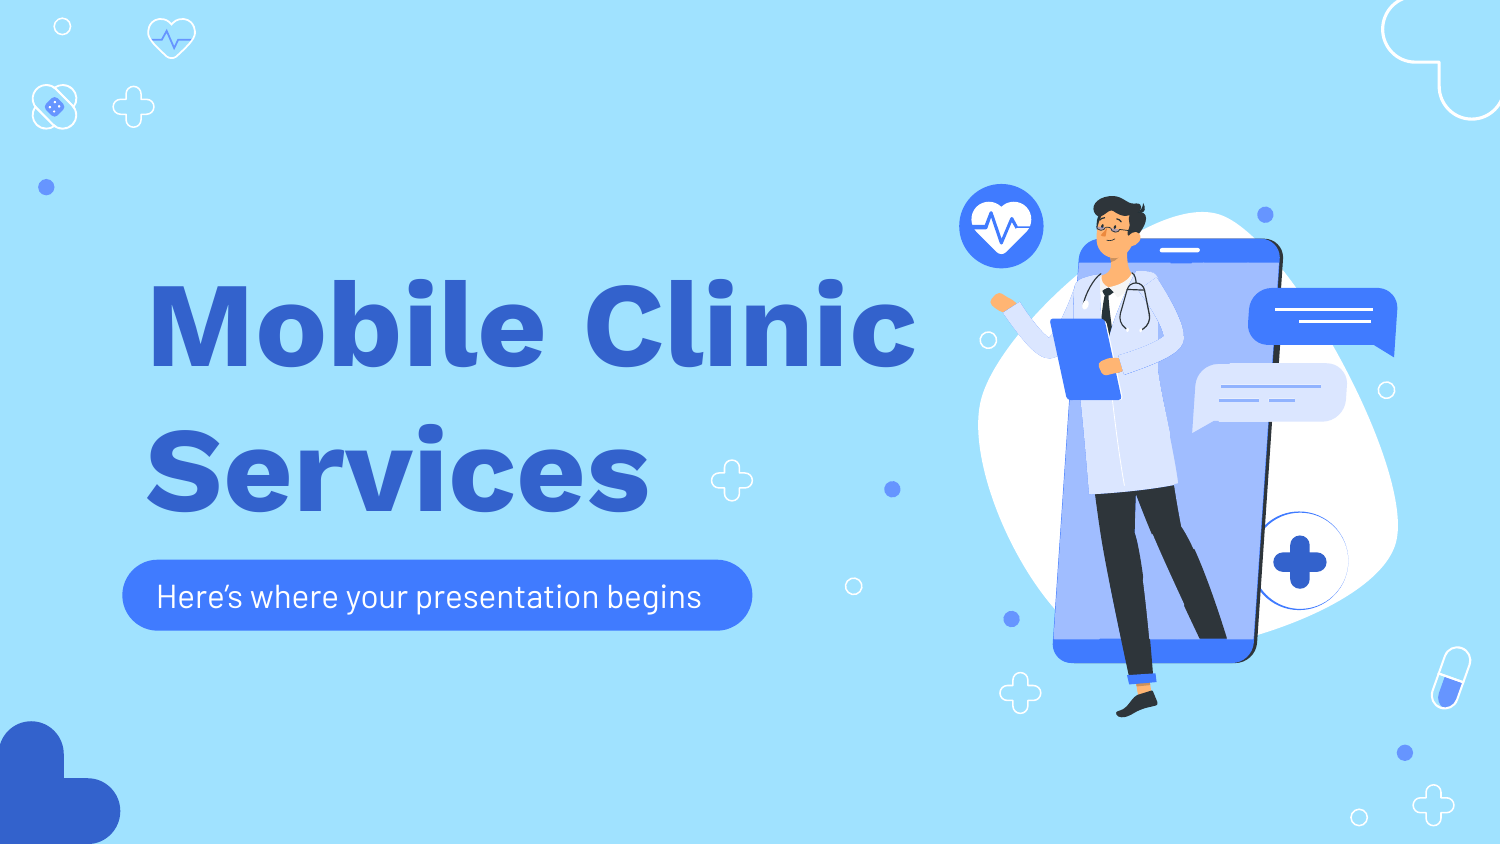

# Mobile Clinic Services

Here’s where your presentation begins